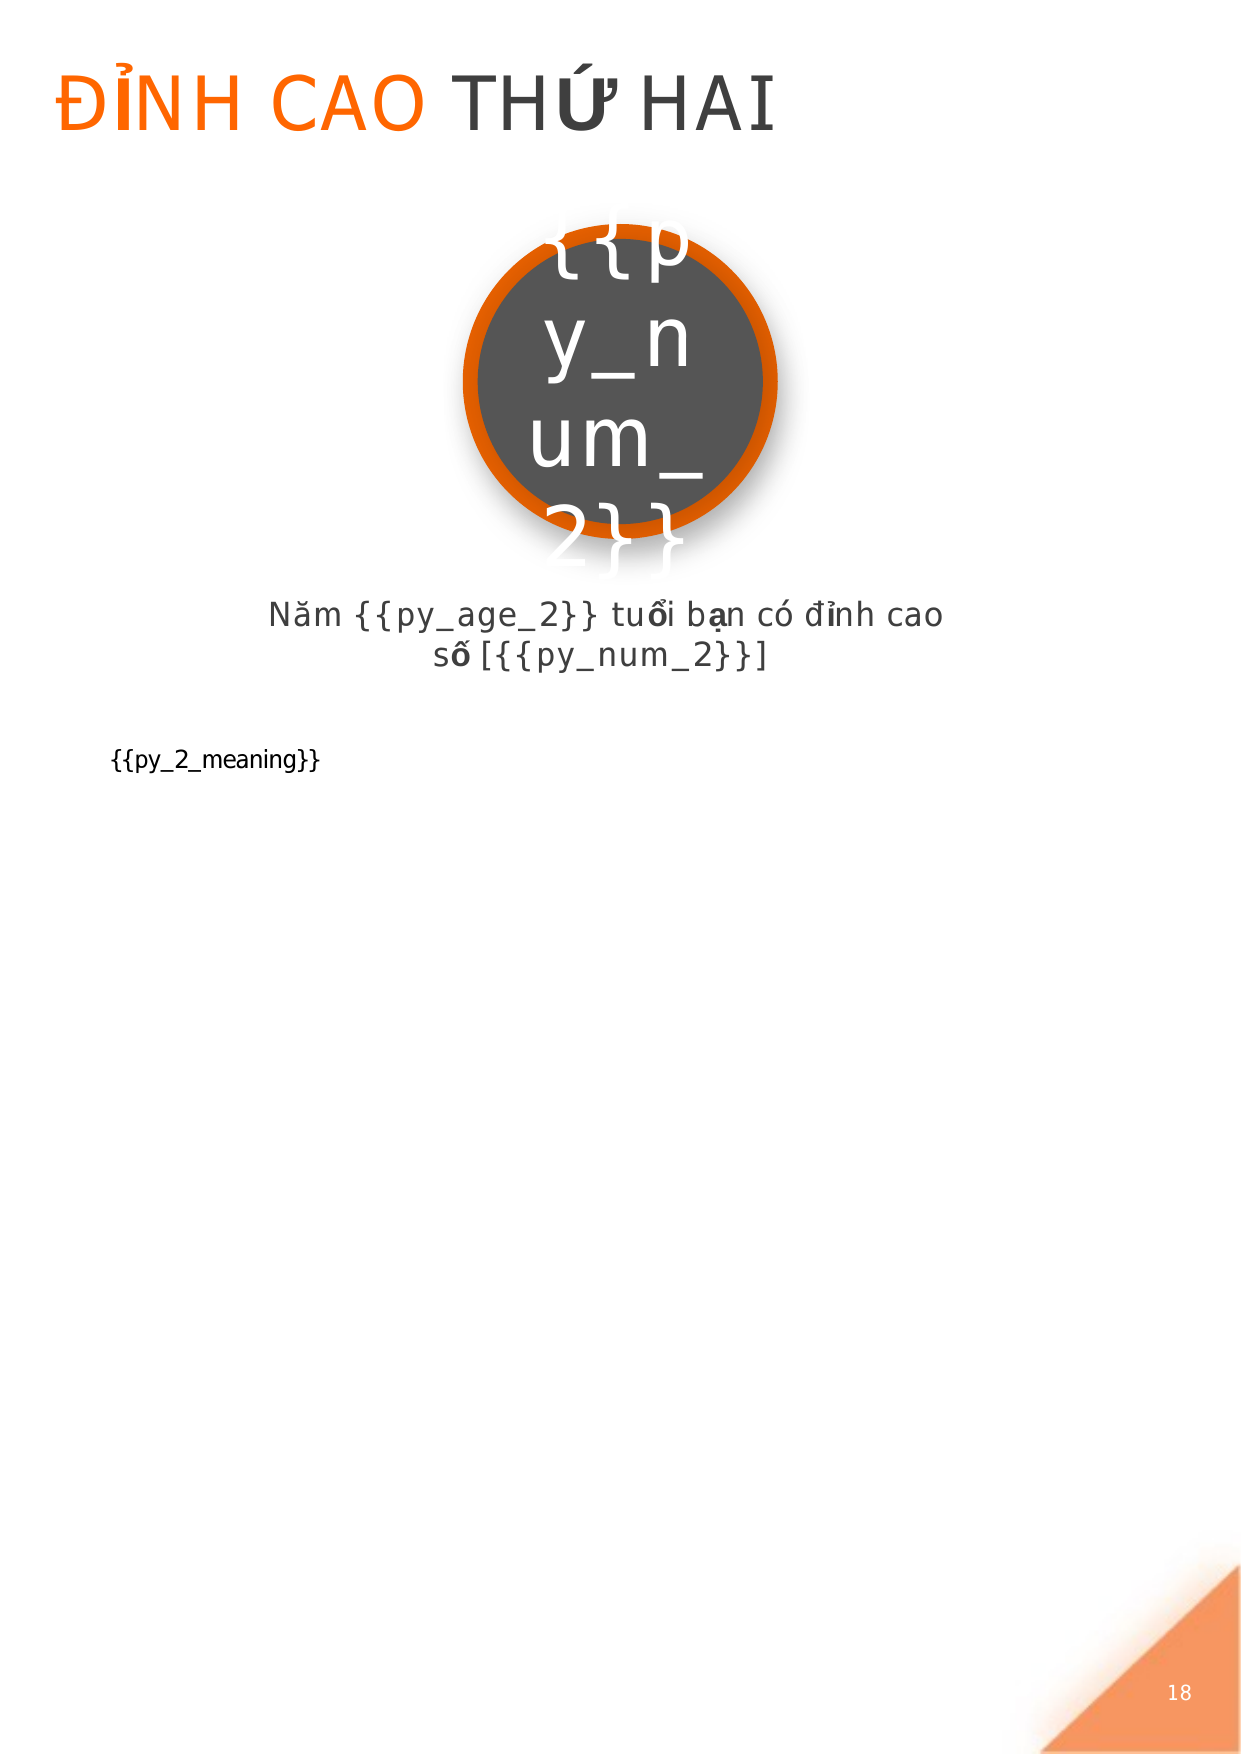

# ĐỈNH CAO THỨ HAI

{{py_num_2}}
Năm {{py_age_2}} tuổi bạn có đỉnh cao số [{{py_num_2}}]
{{py_2_meaning}}
18